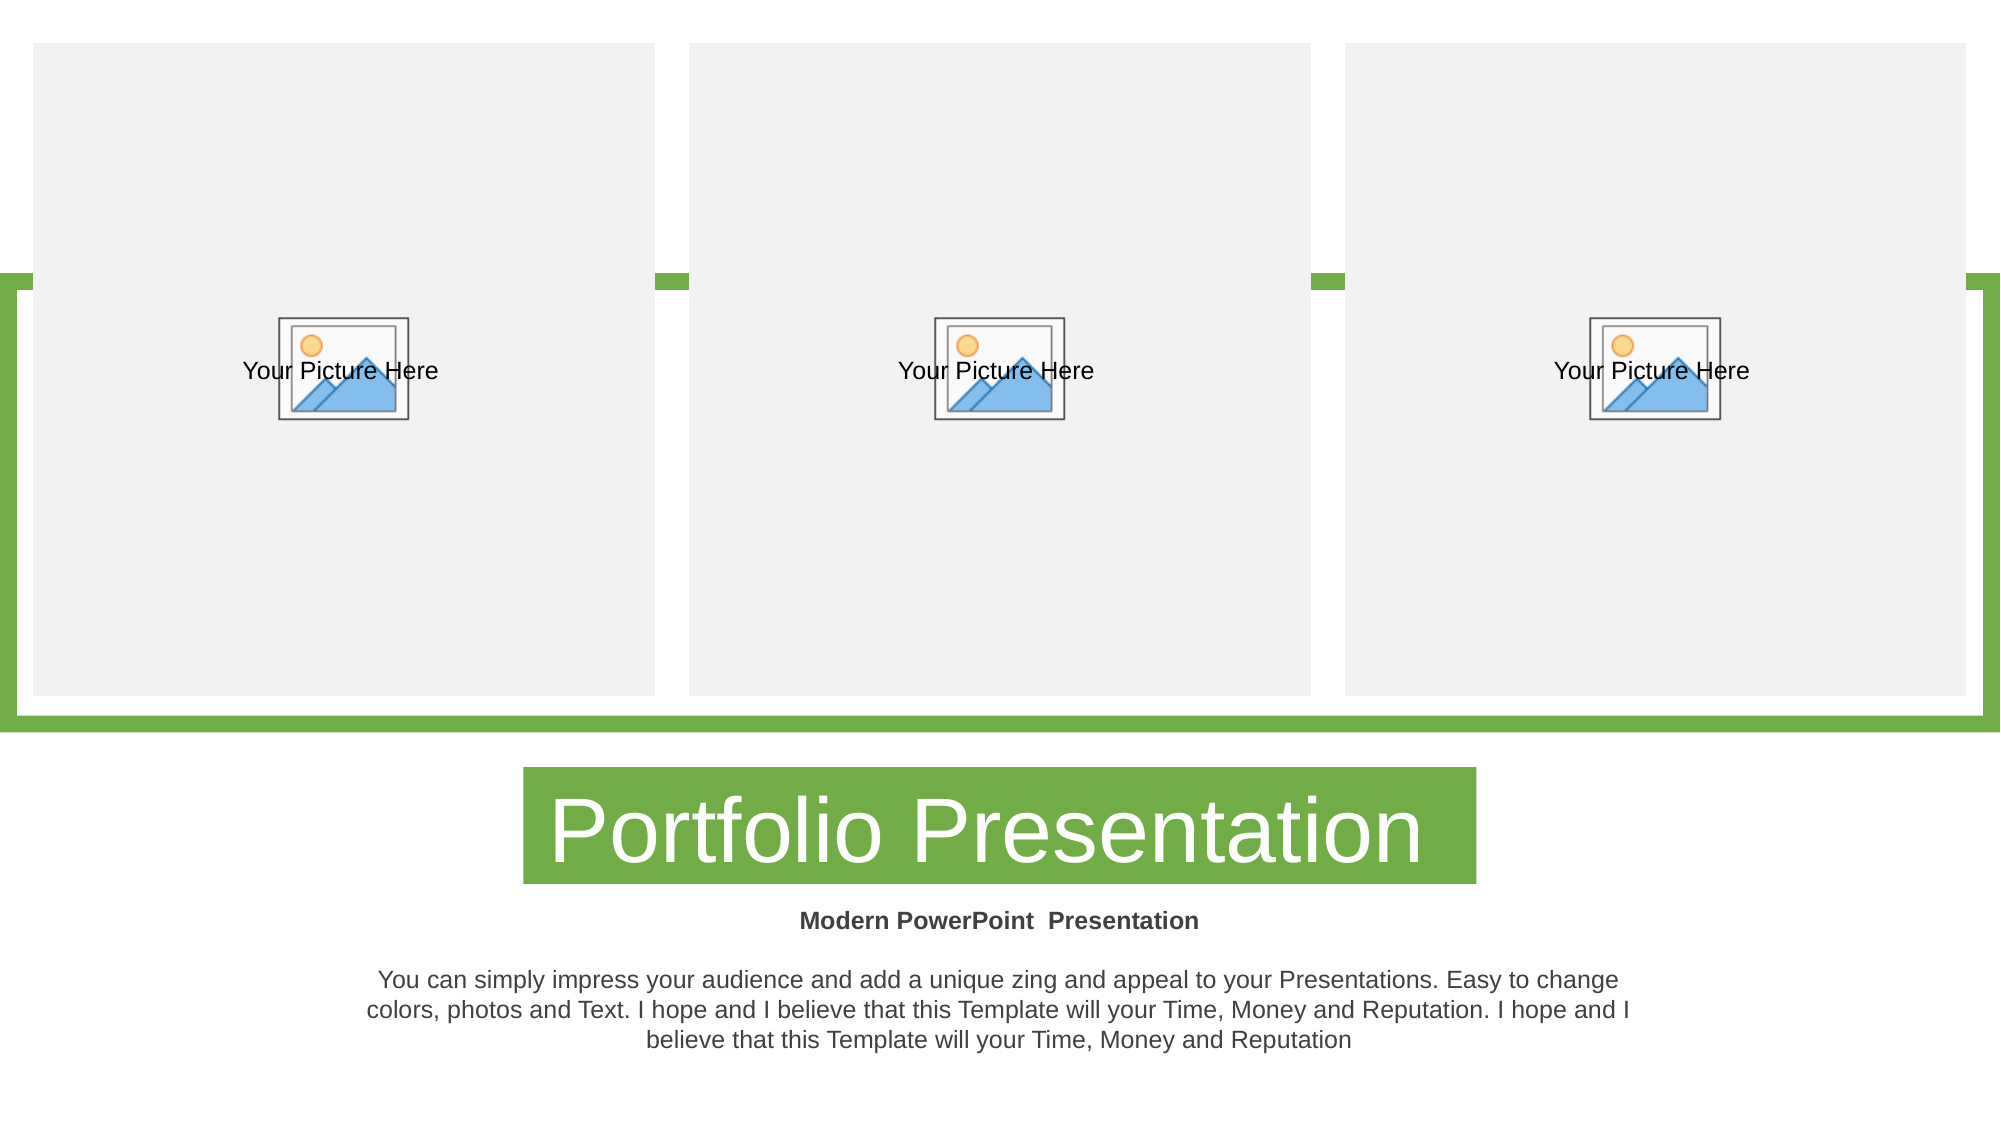

Portfolio Presentation
Modern PowerPoint  Presentation
You can simply impress your audience and add a unique zing and appeal to your Presentations. Easy to change colors, photos and Text. I hope and I believe that this Template will your Time, Money and Reputation. I hope and I believe that this Template will your Time, Money and Reputation